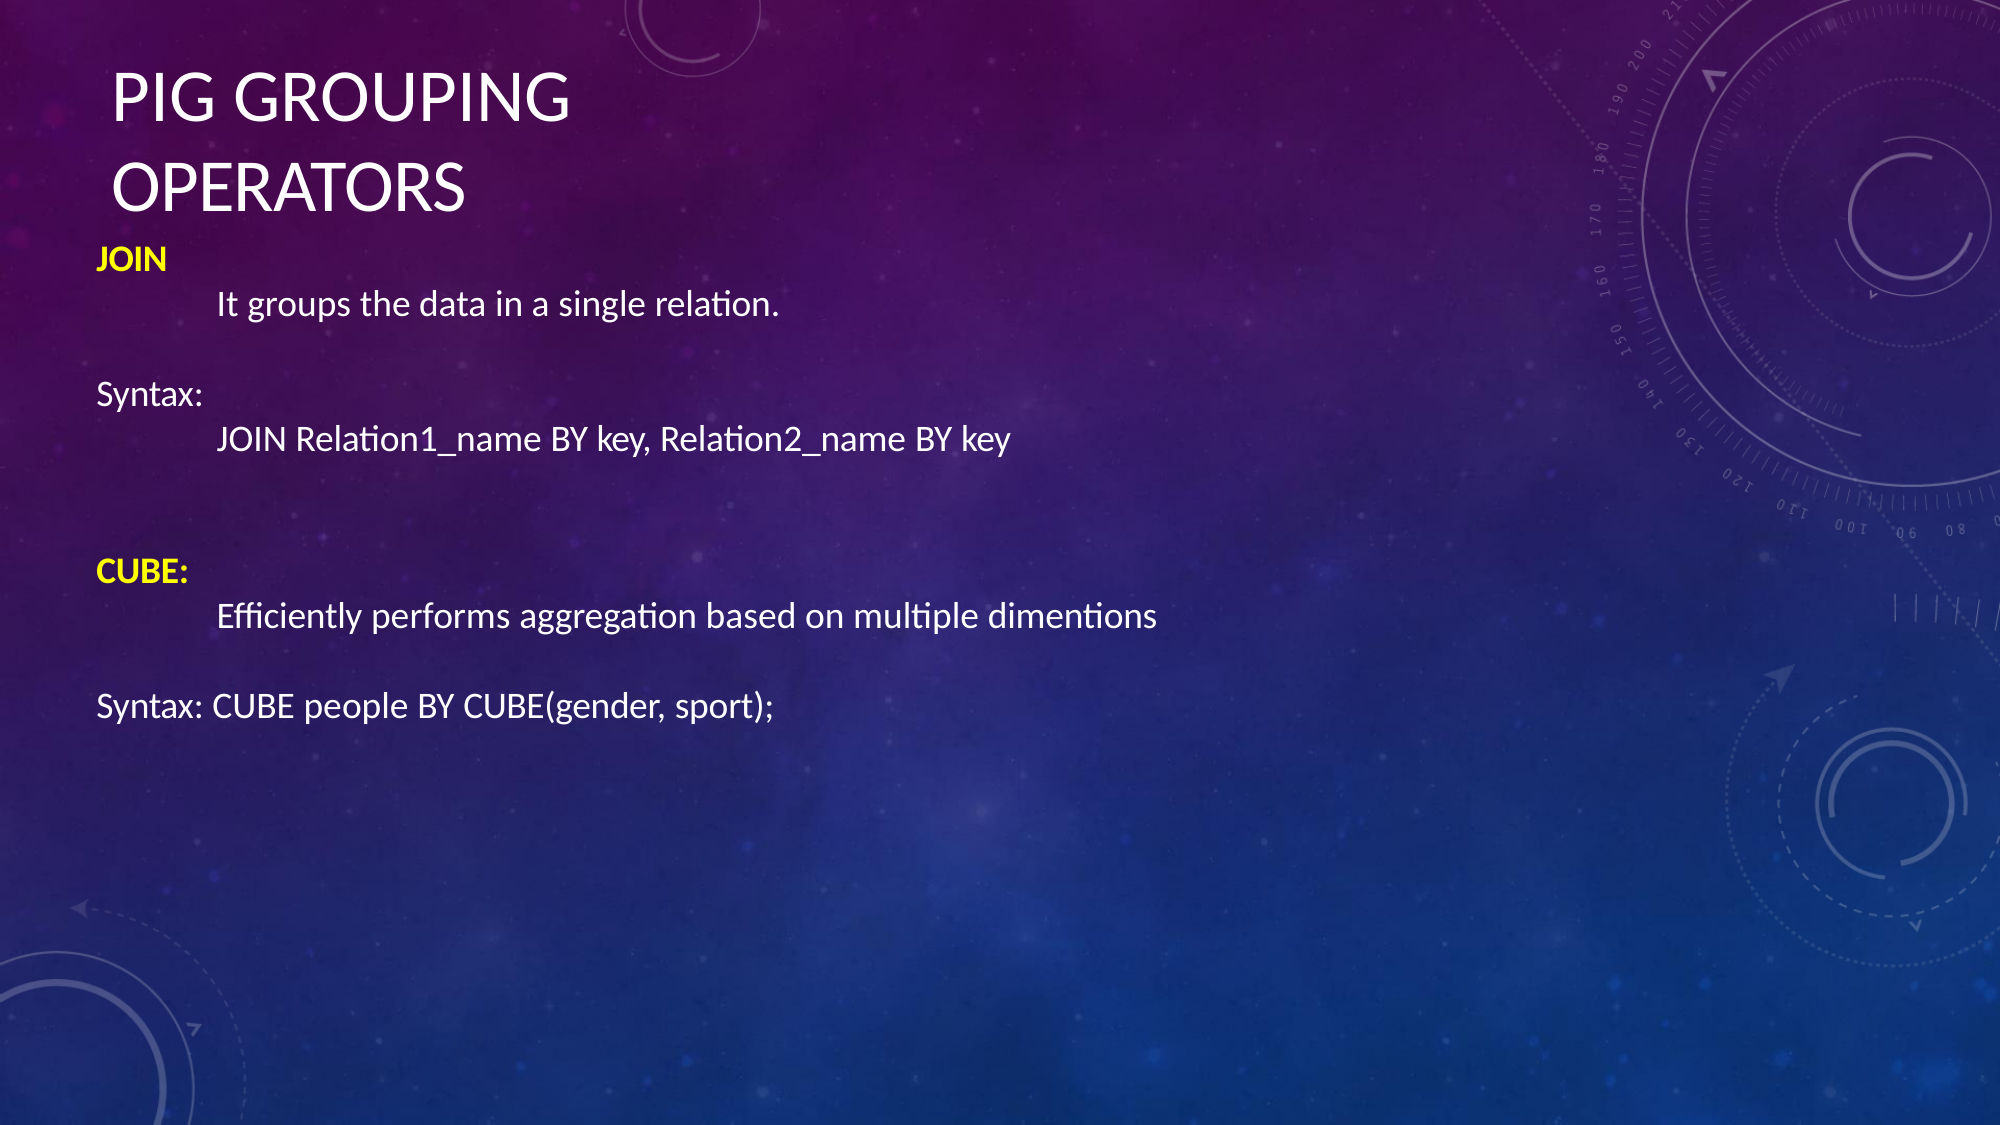

# PIG GROUPING OPERATORS
JOIN
It groups the data in a single relation.
Syntax:
JOIN Relation1_name BY key, Relation2_name BY key

CUBE:
Efficiently performs aggregation based on multiple dimentions
Syntax: CUBE people BY CUBE(gender, sport);